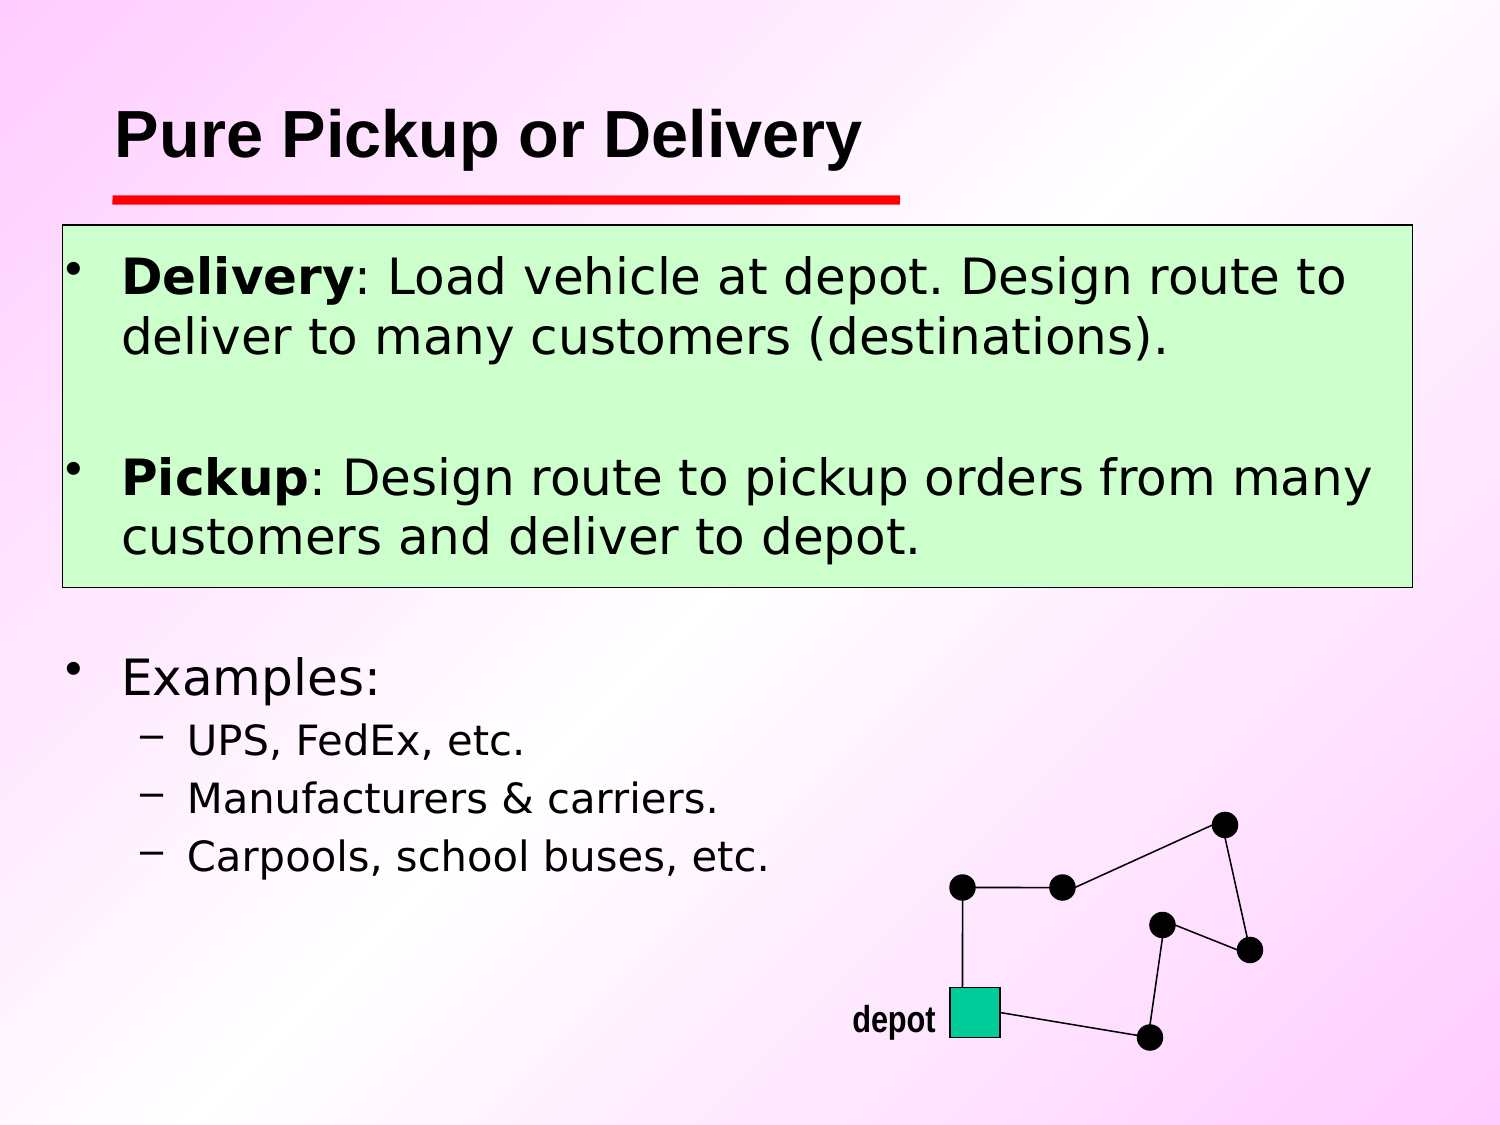

# Pure Pickup or Delivery

Delivery: Load vehicle at depot. Design route to deliver to many customers (destinations).

Pickup: Design route to pickup orders from many customers and deliver to depot.

Examples:
UPS, FedEx, etc.
Manufacturers & carriers.
Carpools, school buses, etc.

depot